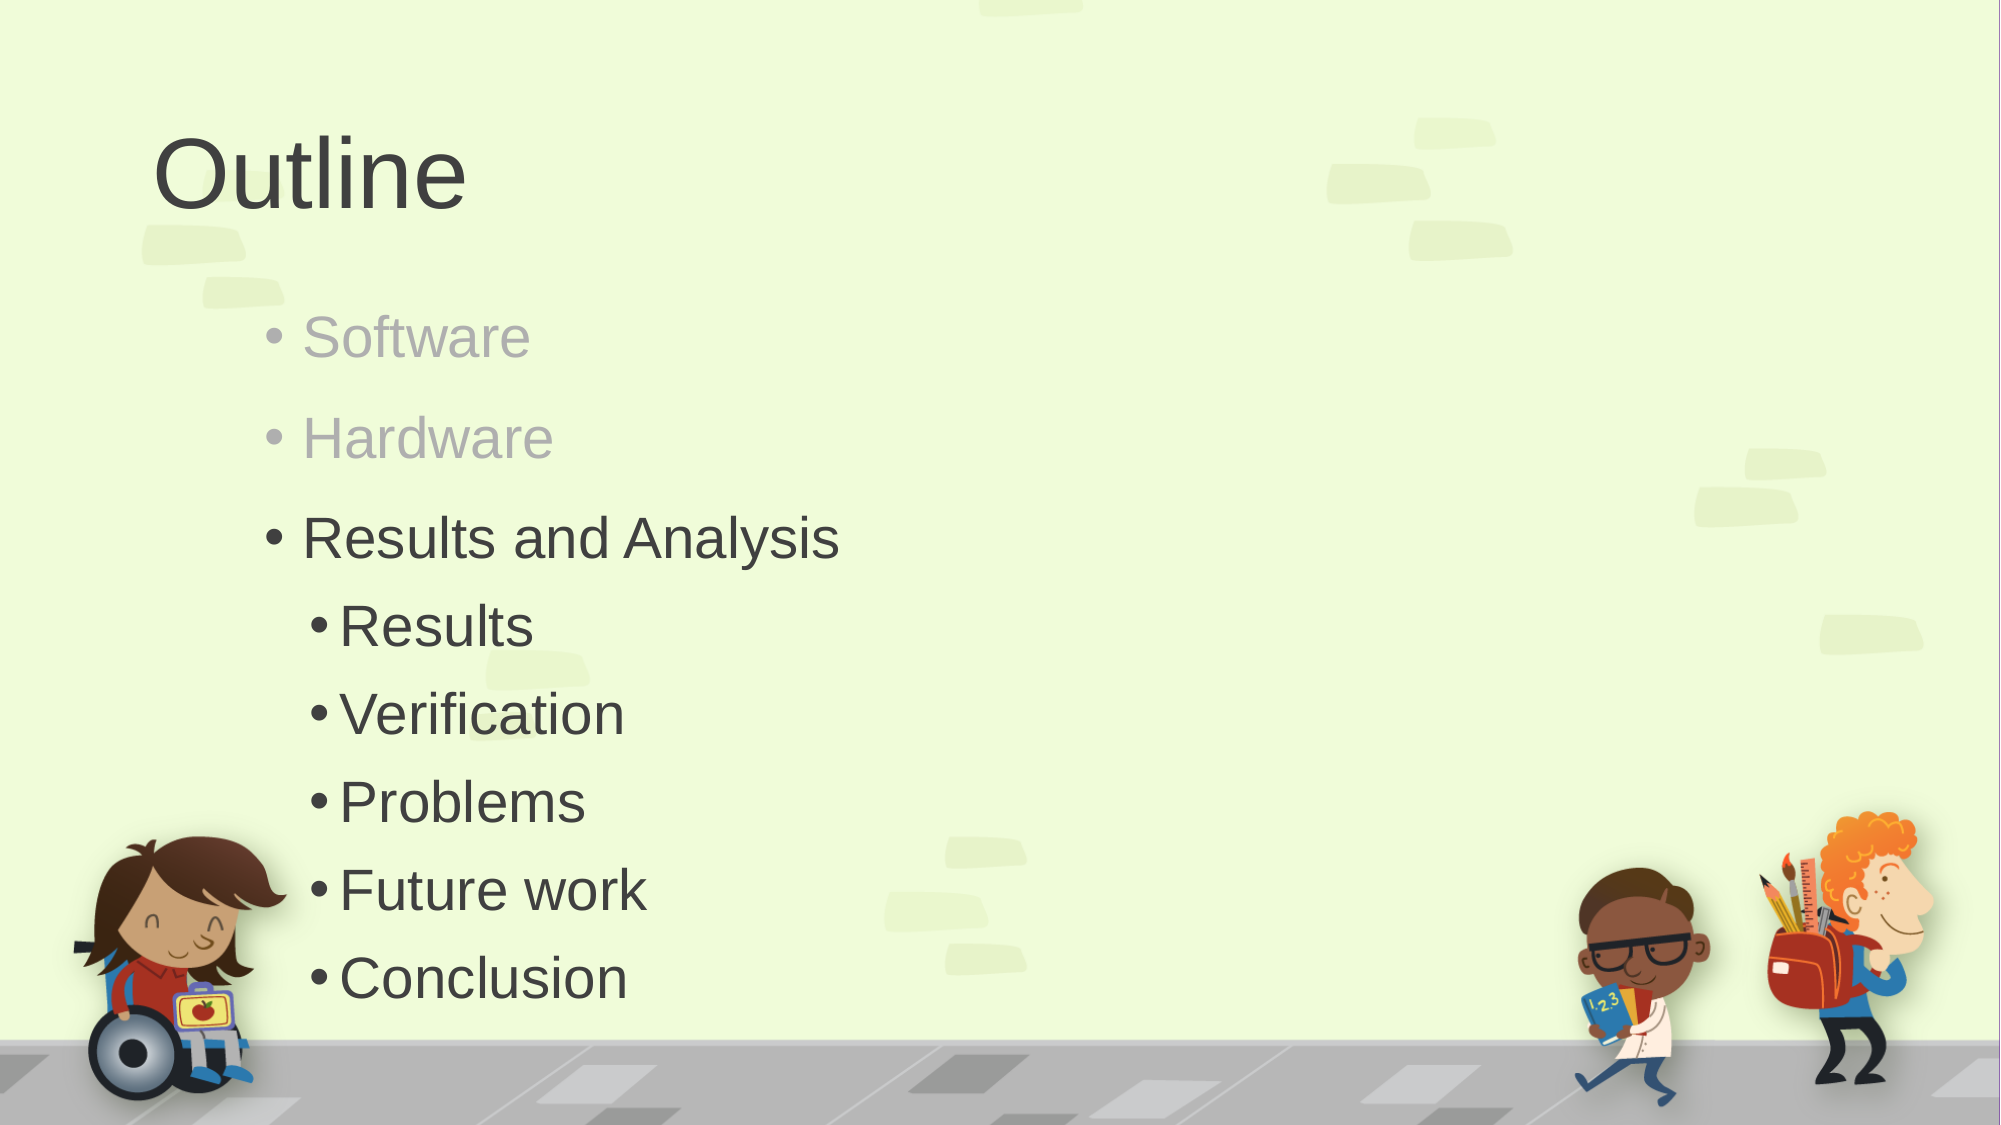

# Outline
Software
Hardware
Results and Analysis
Results
Verification
Problems
Future work
Conclusion